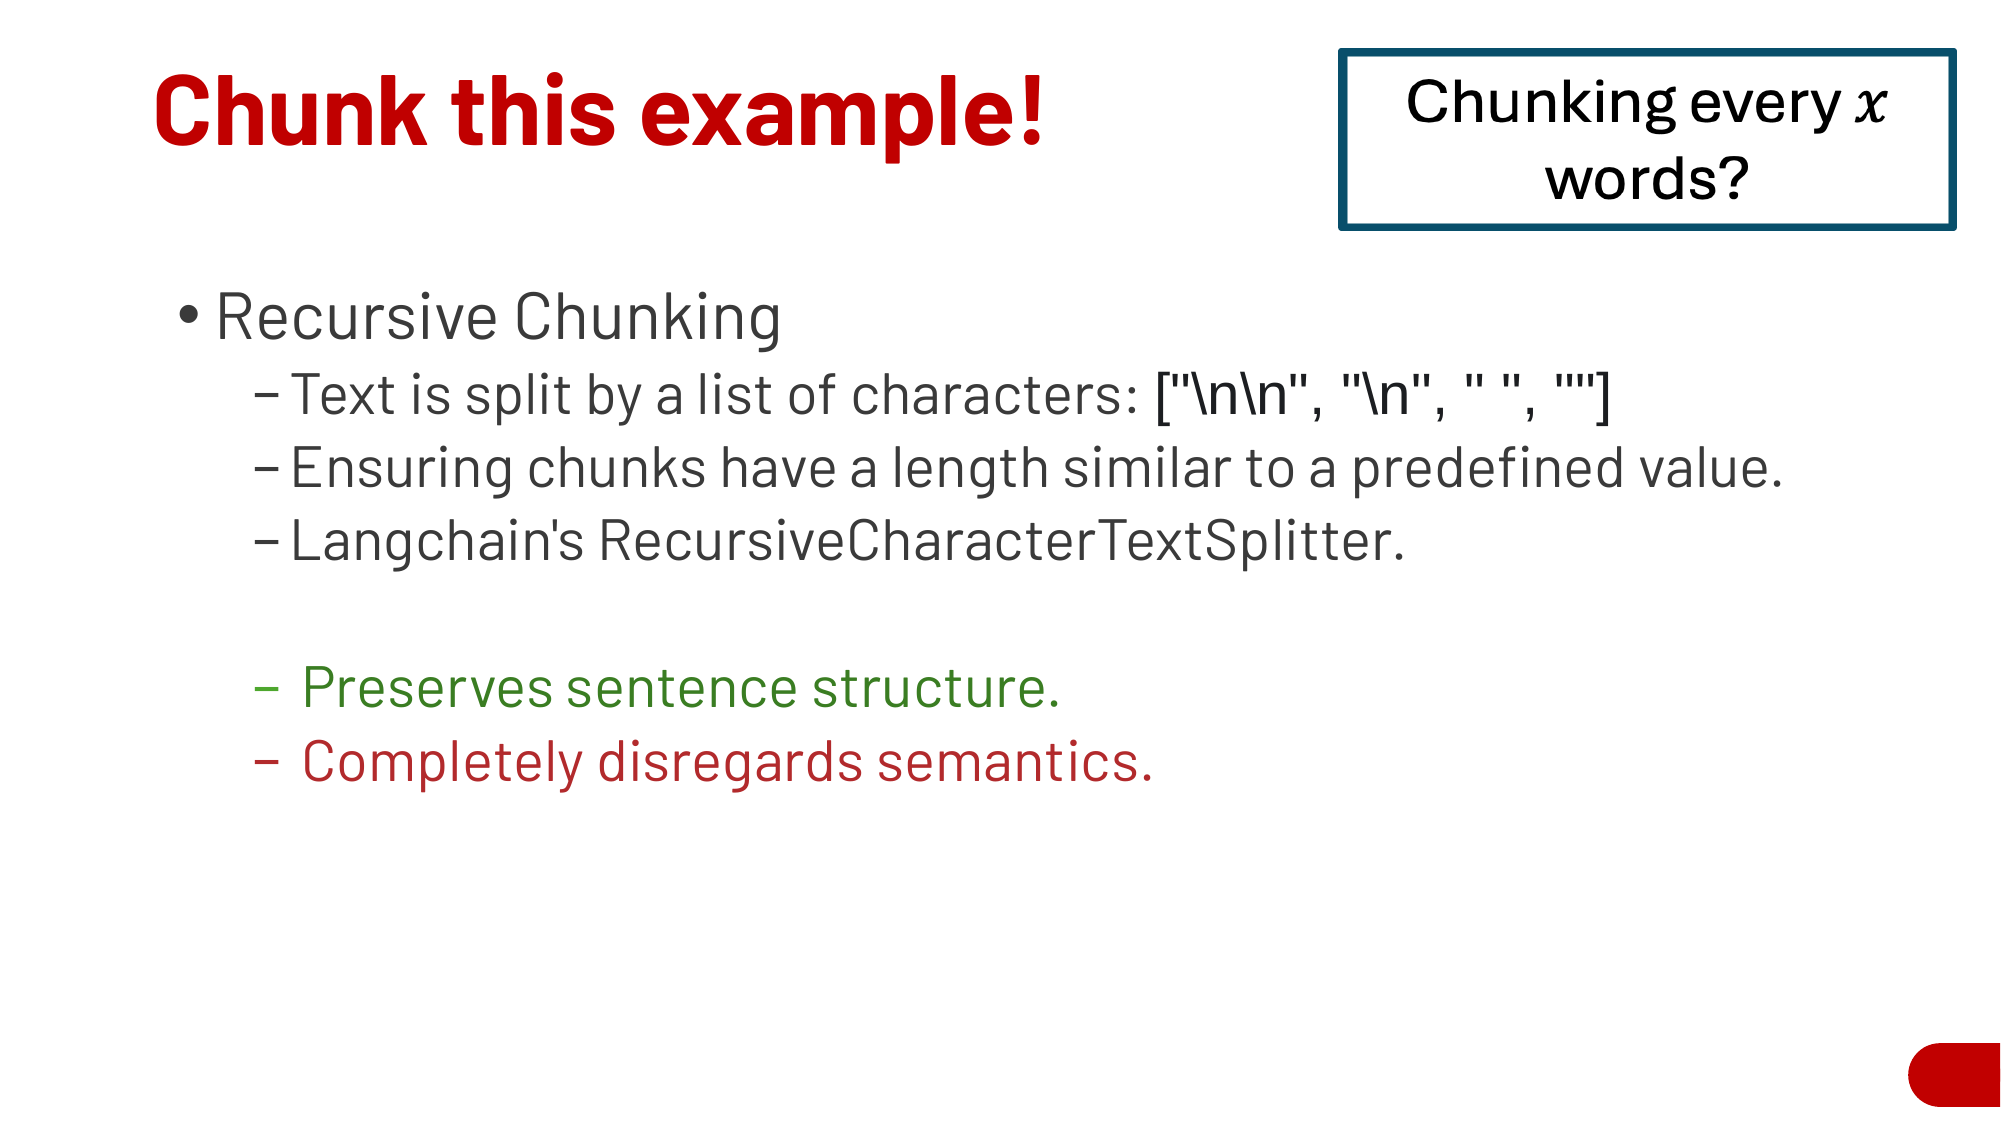

# Chunk this example!

Recursive Chunking
Text is split by a list of characters: ["\n\n", "\n", " ", ""]
Ensuring chunks have a length similar to a predefined value.
Langchain's RecursiveCharacterTextSplitter.

 Preserves sentence structure.
 Completely disregards semantics.